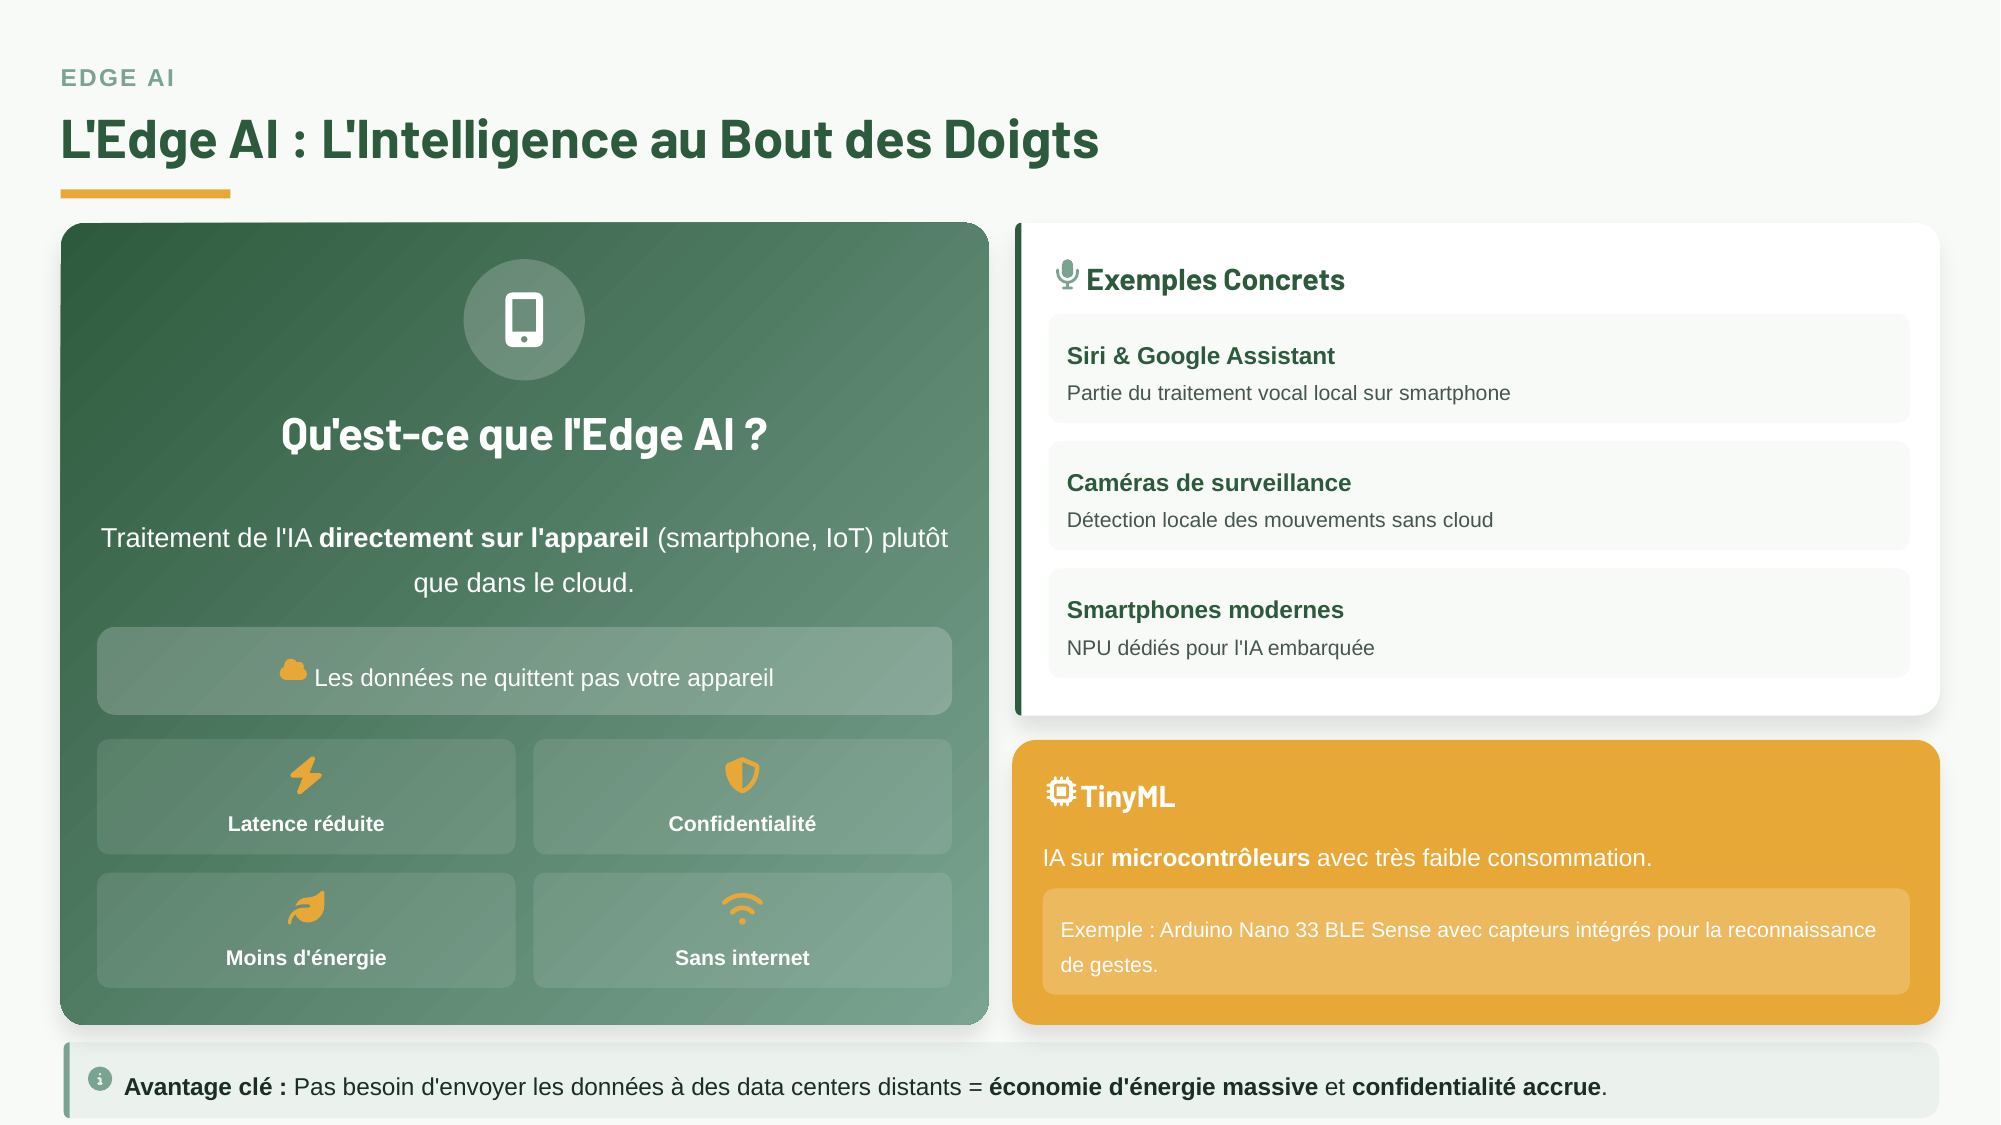

EDGE AI
L'Edge AI : L'Intelligence au Bout des Doigts

Exemples Concrets

Siri & Google Assistant
Partie du traitement vocal local sur smartphone
Qu'est-ce que l'Edge AI ?

Caméras de surveillance
Détection locale des mouvements sans cloud
Traitement de l'IA directement sur l'appareil (smartphone, IoT) plutôt que dans le cloud.

Smartphones modernes

NPU dédiés pour l'IA embarquée
Les données ne quittent pas votre appareil

TinyML

Latence réduite
Confidentialité
IA sur microcontrôleurs avec très faible consommation.

Exemple : Arduino Nano 33 BLE Sense avec capteurs intégrés pour la reconnaissance de gestes.
Moins d'énergie
Sans internet

Avantage clé : Pas besoin d'envoyer les données à des data centers distants = économie d'énergie massive et confidentialité accrue.